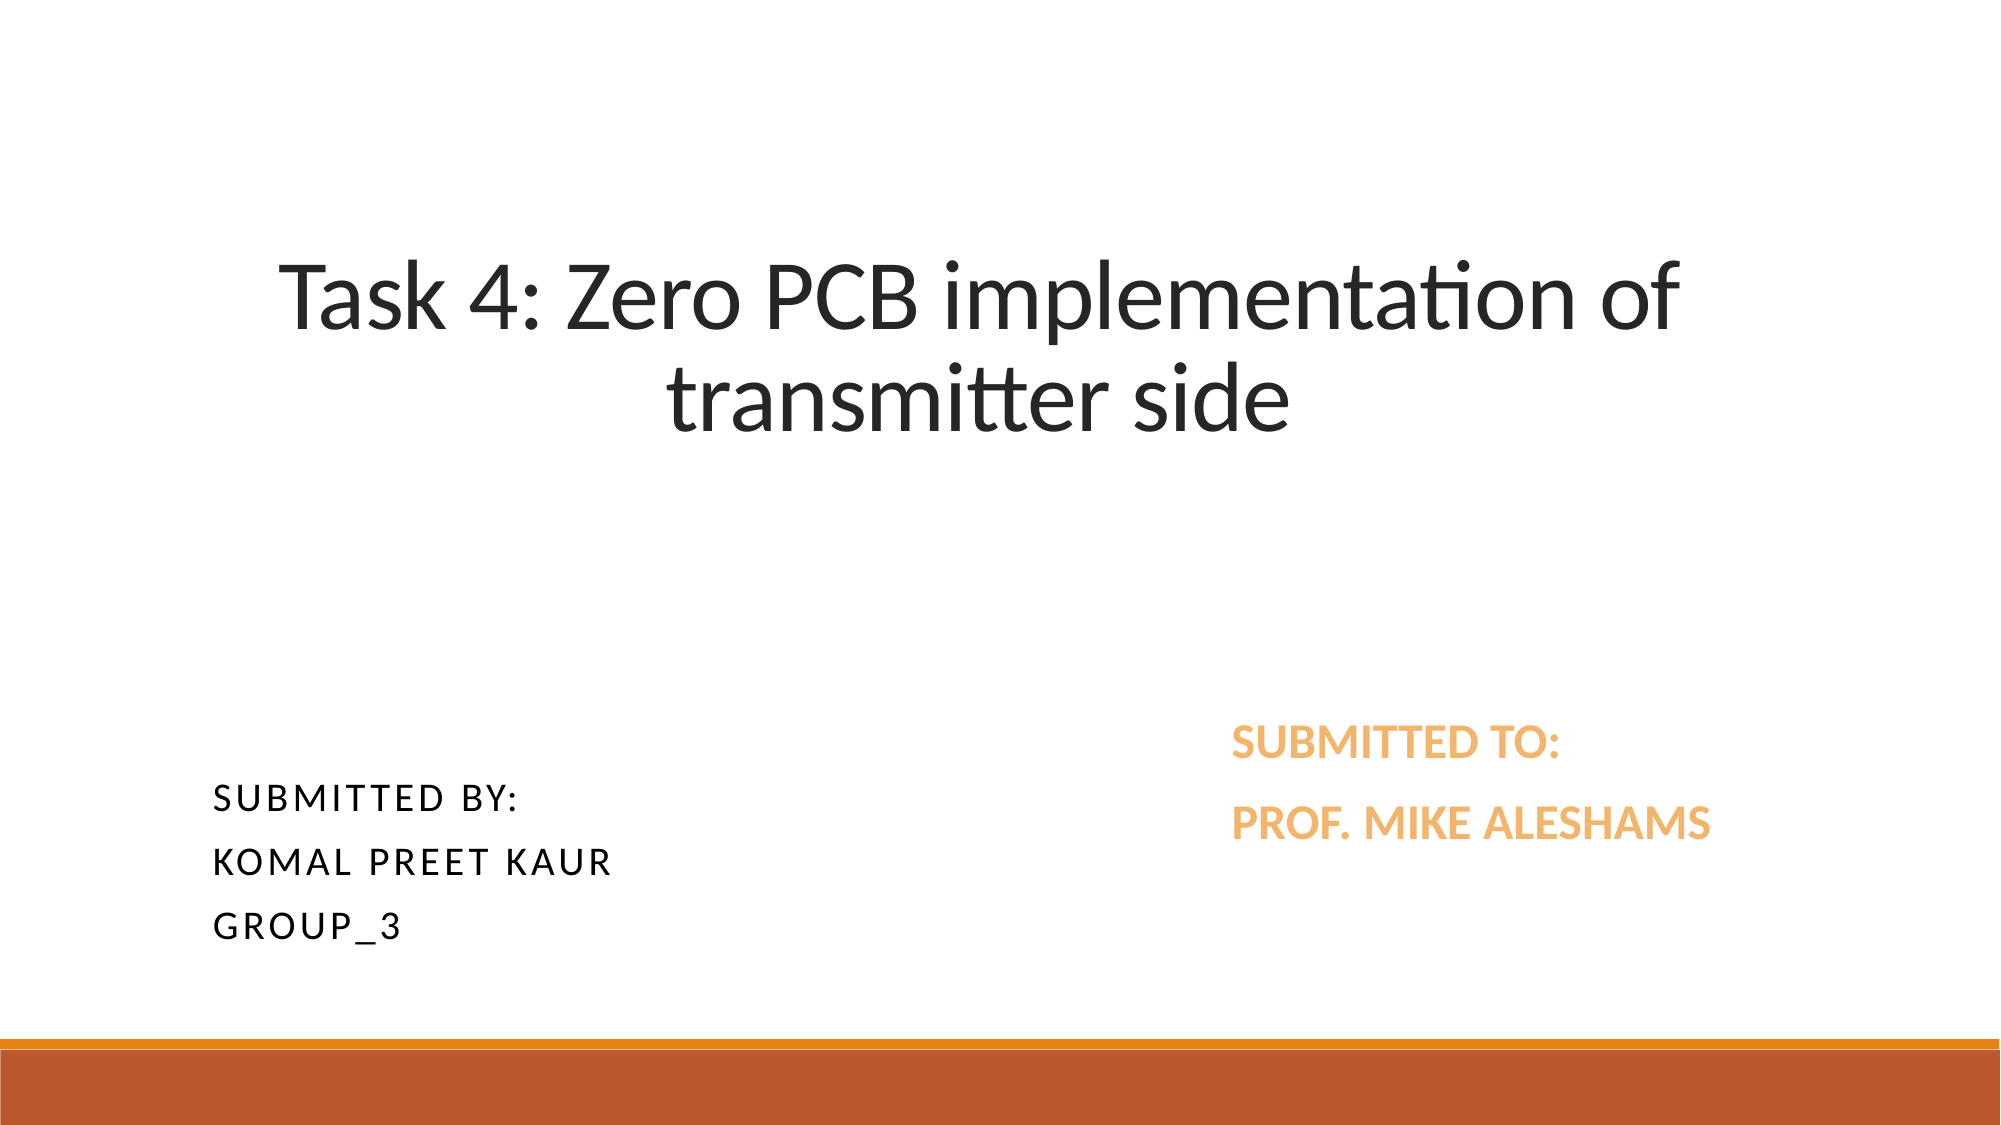

Task 4: Zero PCB implementation of transmitter side
Submitted to:
Prof. mike aleshams

Submitted By:
Komal preet kaur
Group_3